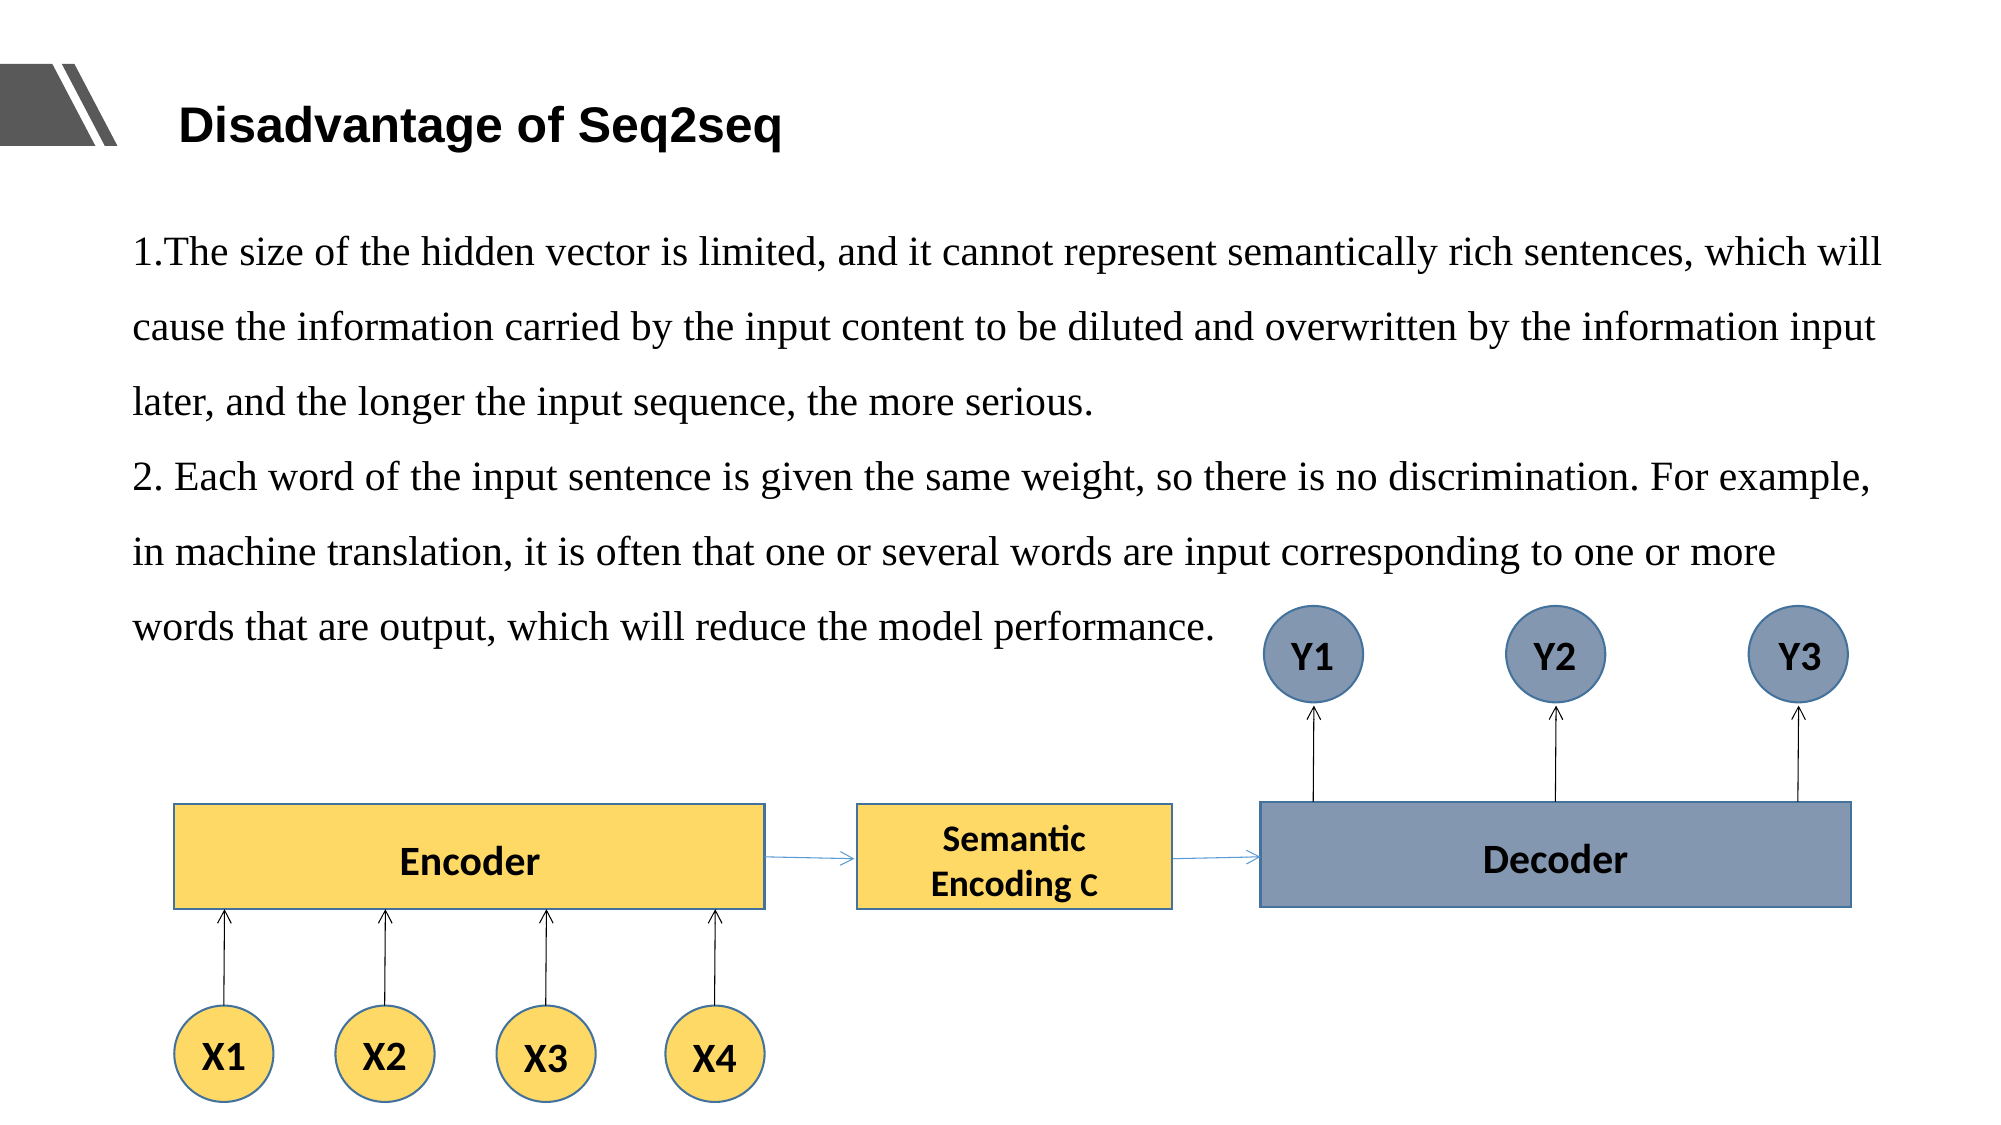

Disadvantage of Seq2seq
1.The size of the hidden vector is limited, and it cannot represent semantically rich sentences, which will cause the information carried by the input content to be diluted and overwritten by the information input later, and the longer the input sequence, the more serious.
2. Each word of the input sentence is given the same weight, so there is no discrimination. For example, in machine translation, it is often that one or several words are input corresponding to one or more words that are output, which will reduce the model performance.

Y1
Y2
Y3

Decoder

Semantic Encoding C
Encoder

X1
X2
X3
X4